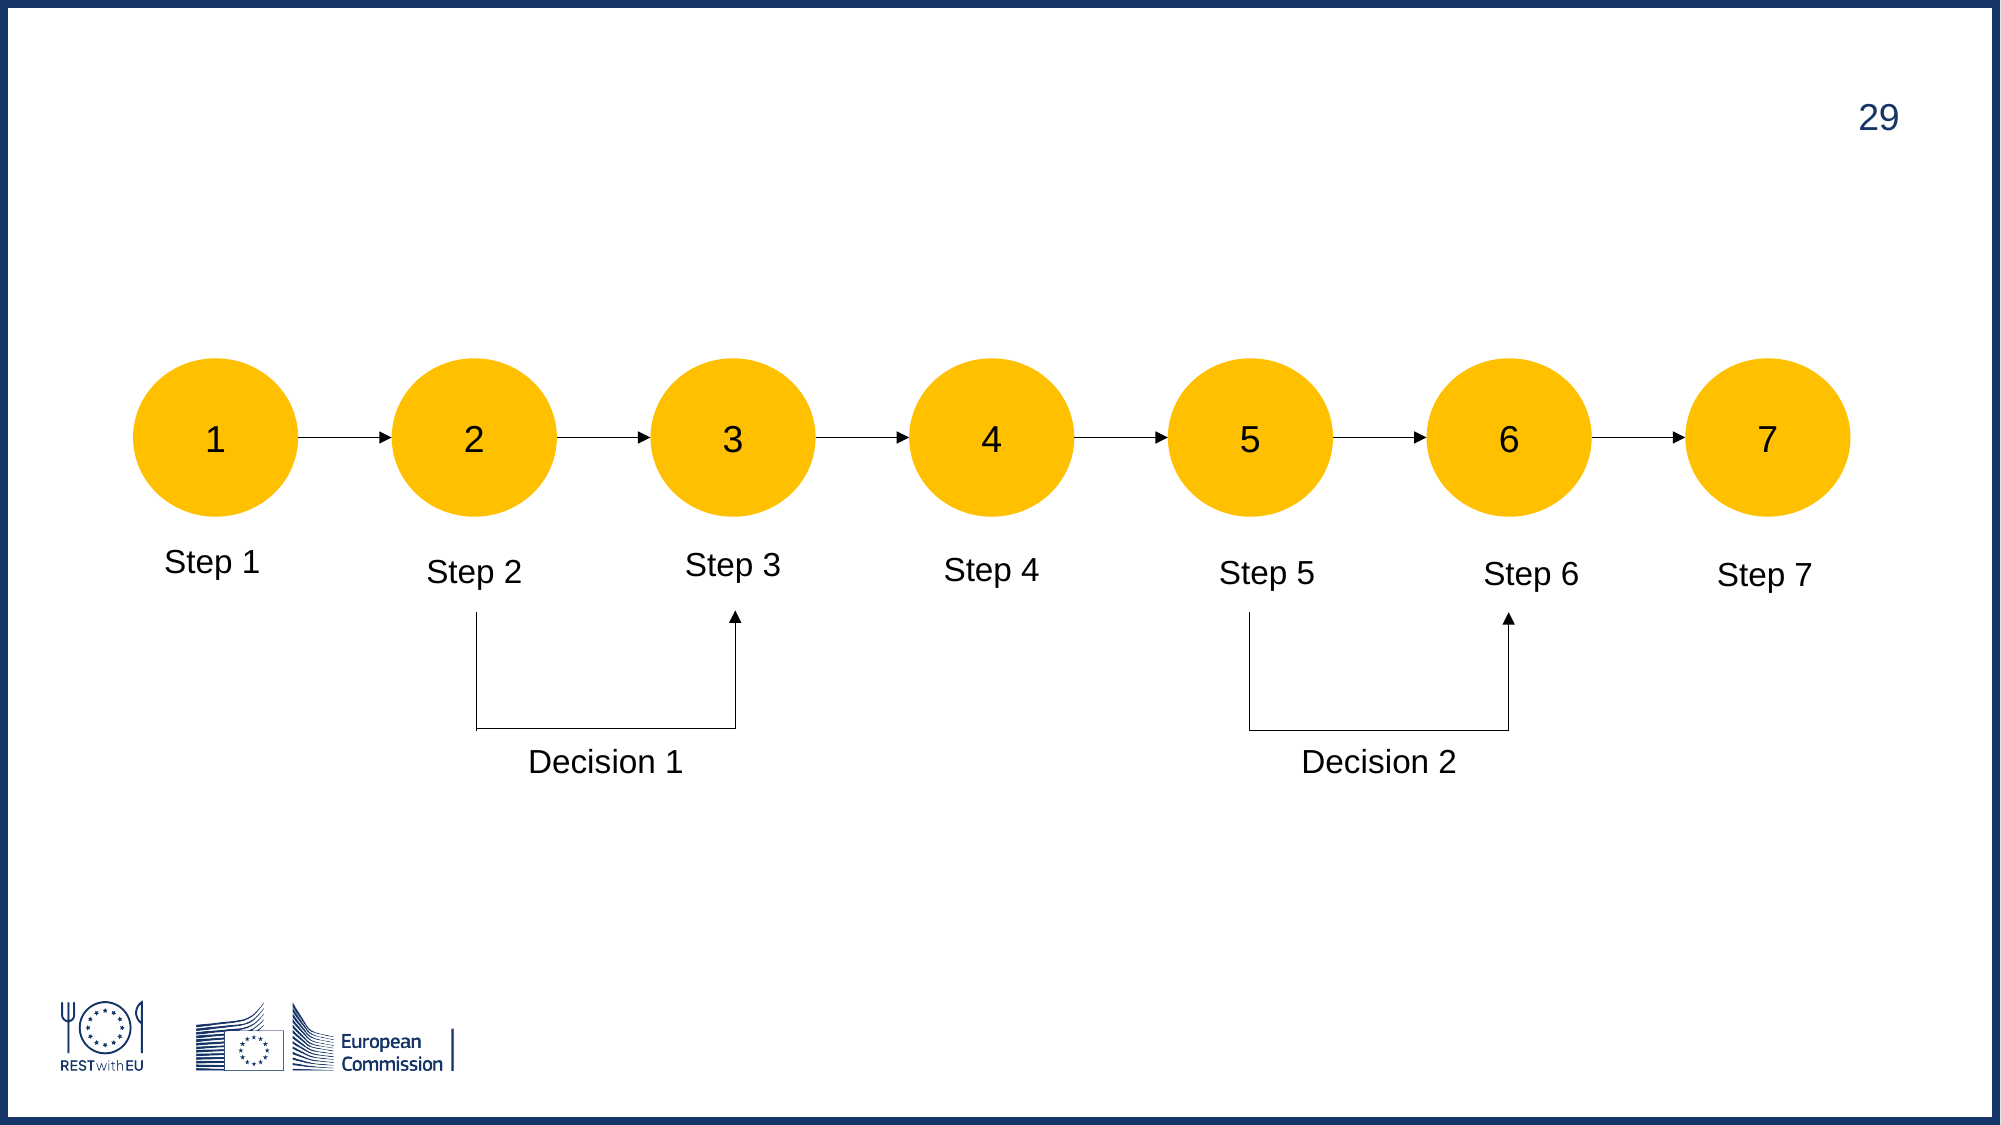

7
6
2
3
4
5
1
Step 1
Step 3
Step 4
Step 2
Step 5
Step 6
Step 7
Decision 1
Decision 2